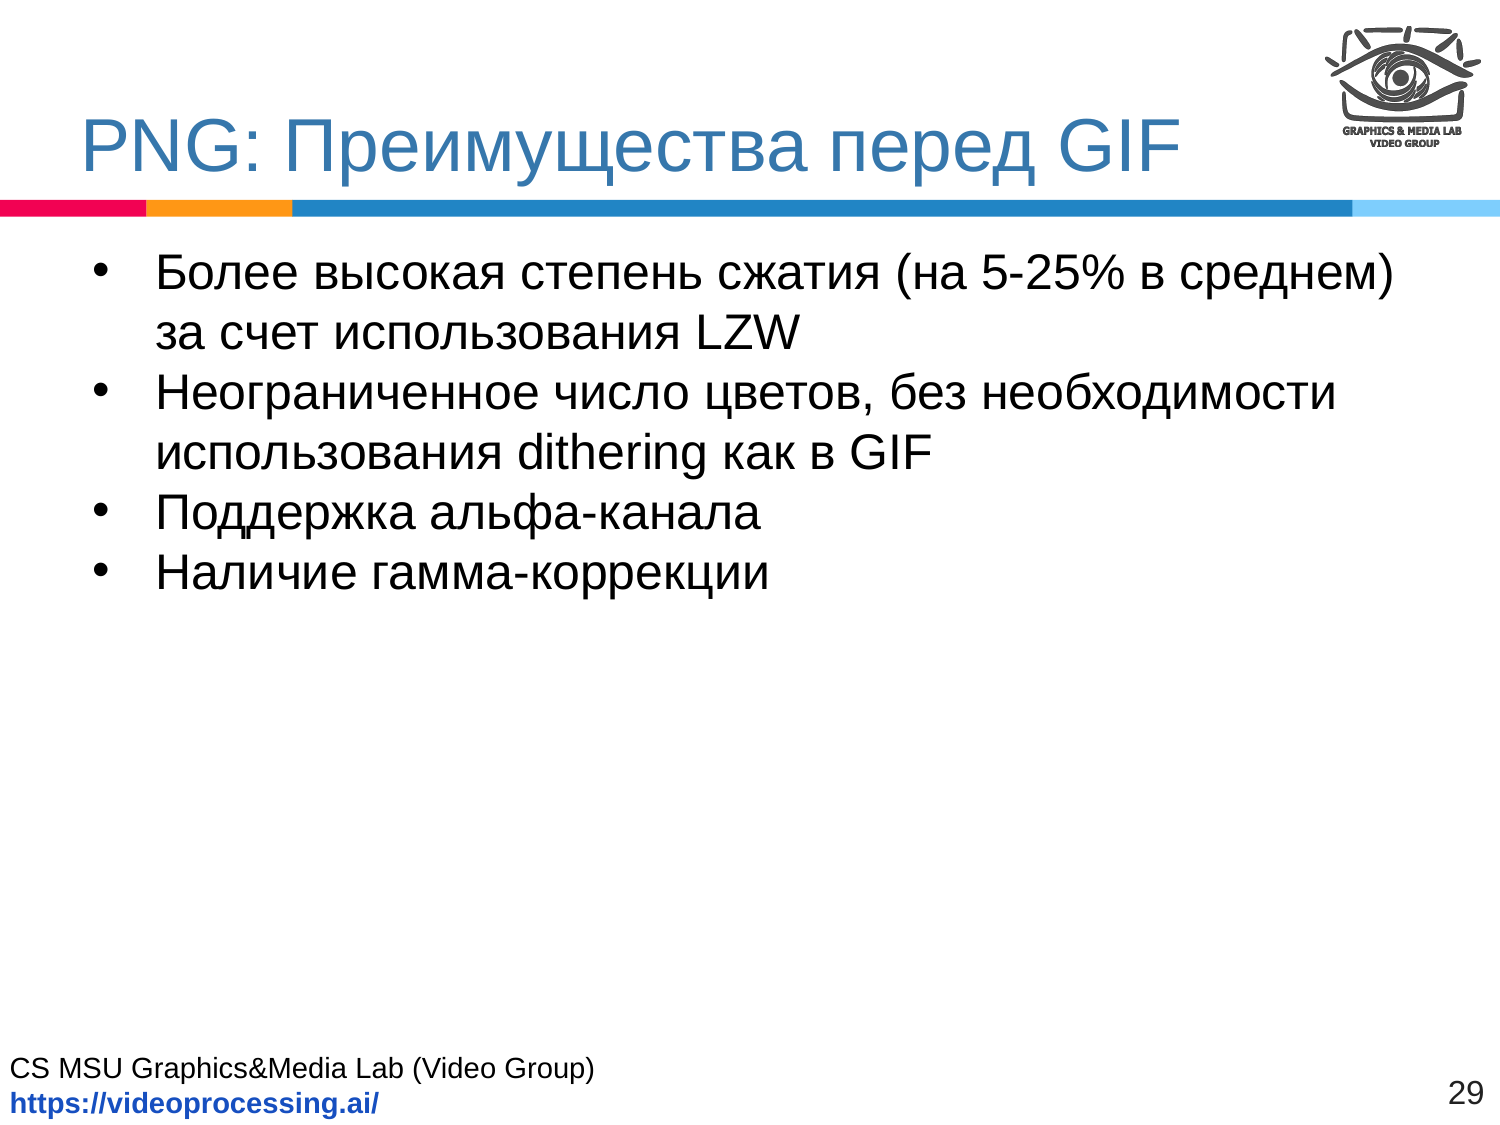

# PNG: Преимущества перед GIF
Более высокая степень сжатия (на 5-25% в среднем)
за счет использования LZW
Неограниченное число цветов, без необходимости использования dithering как в GIF
Поддержка альфа-канала
Наличие гамма-коррекции

29